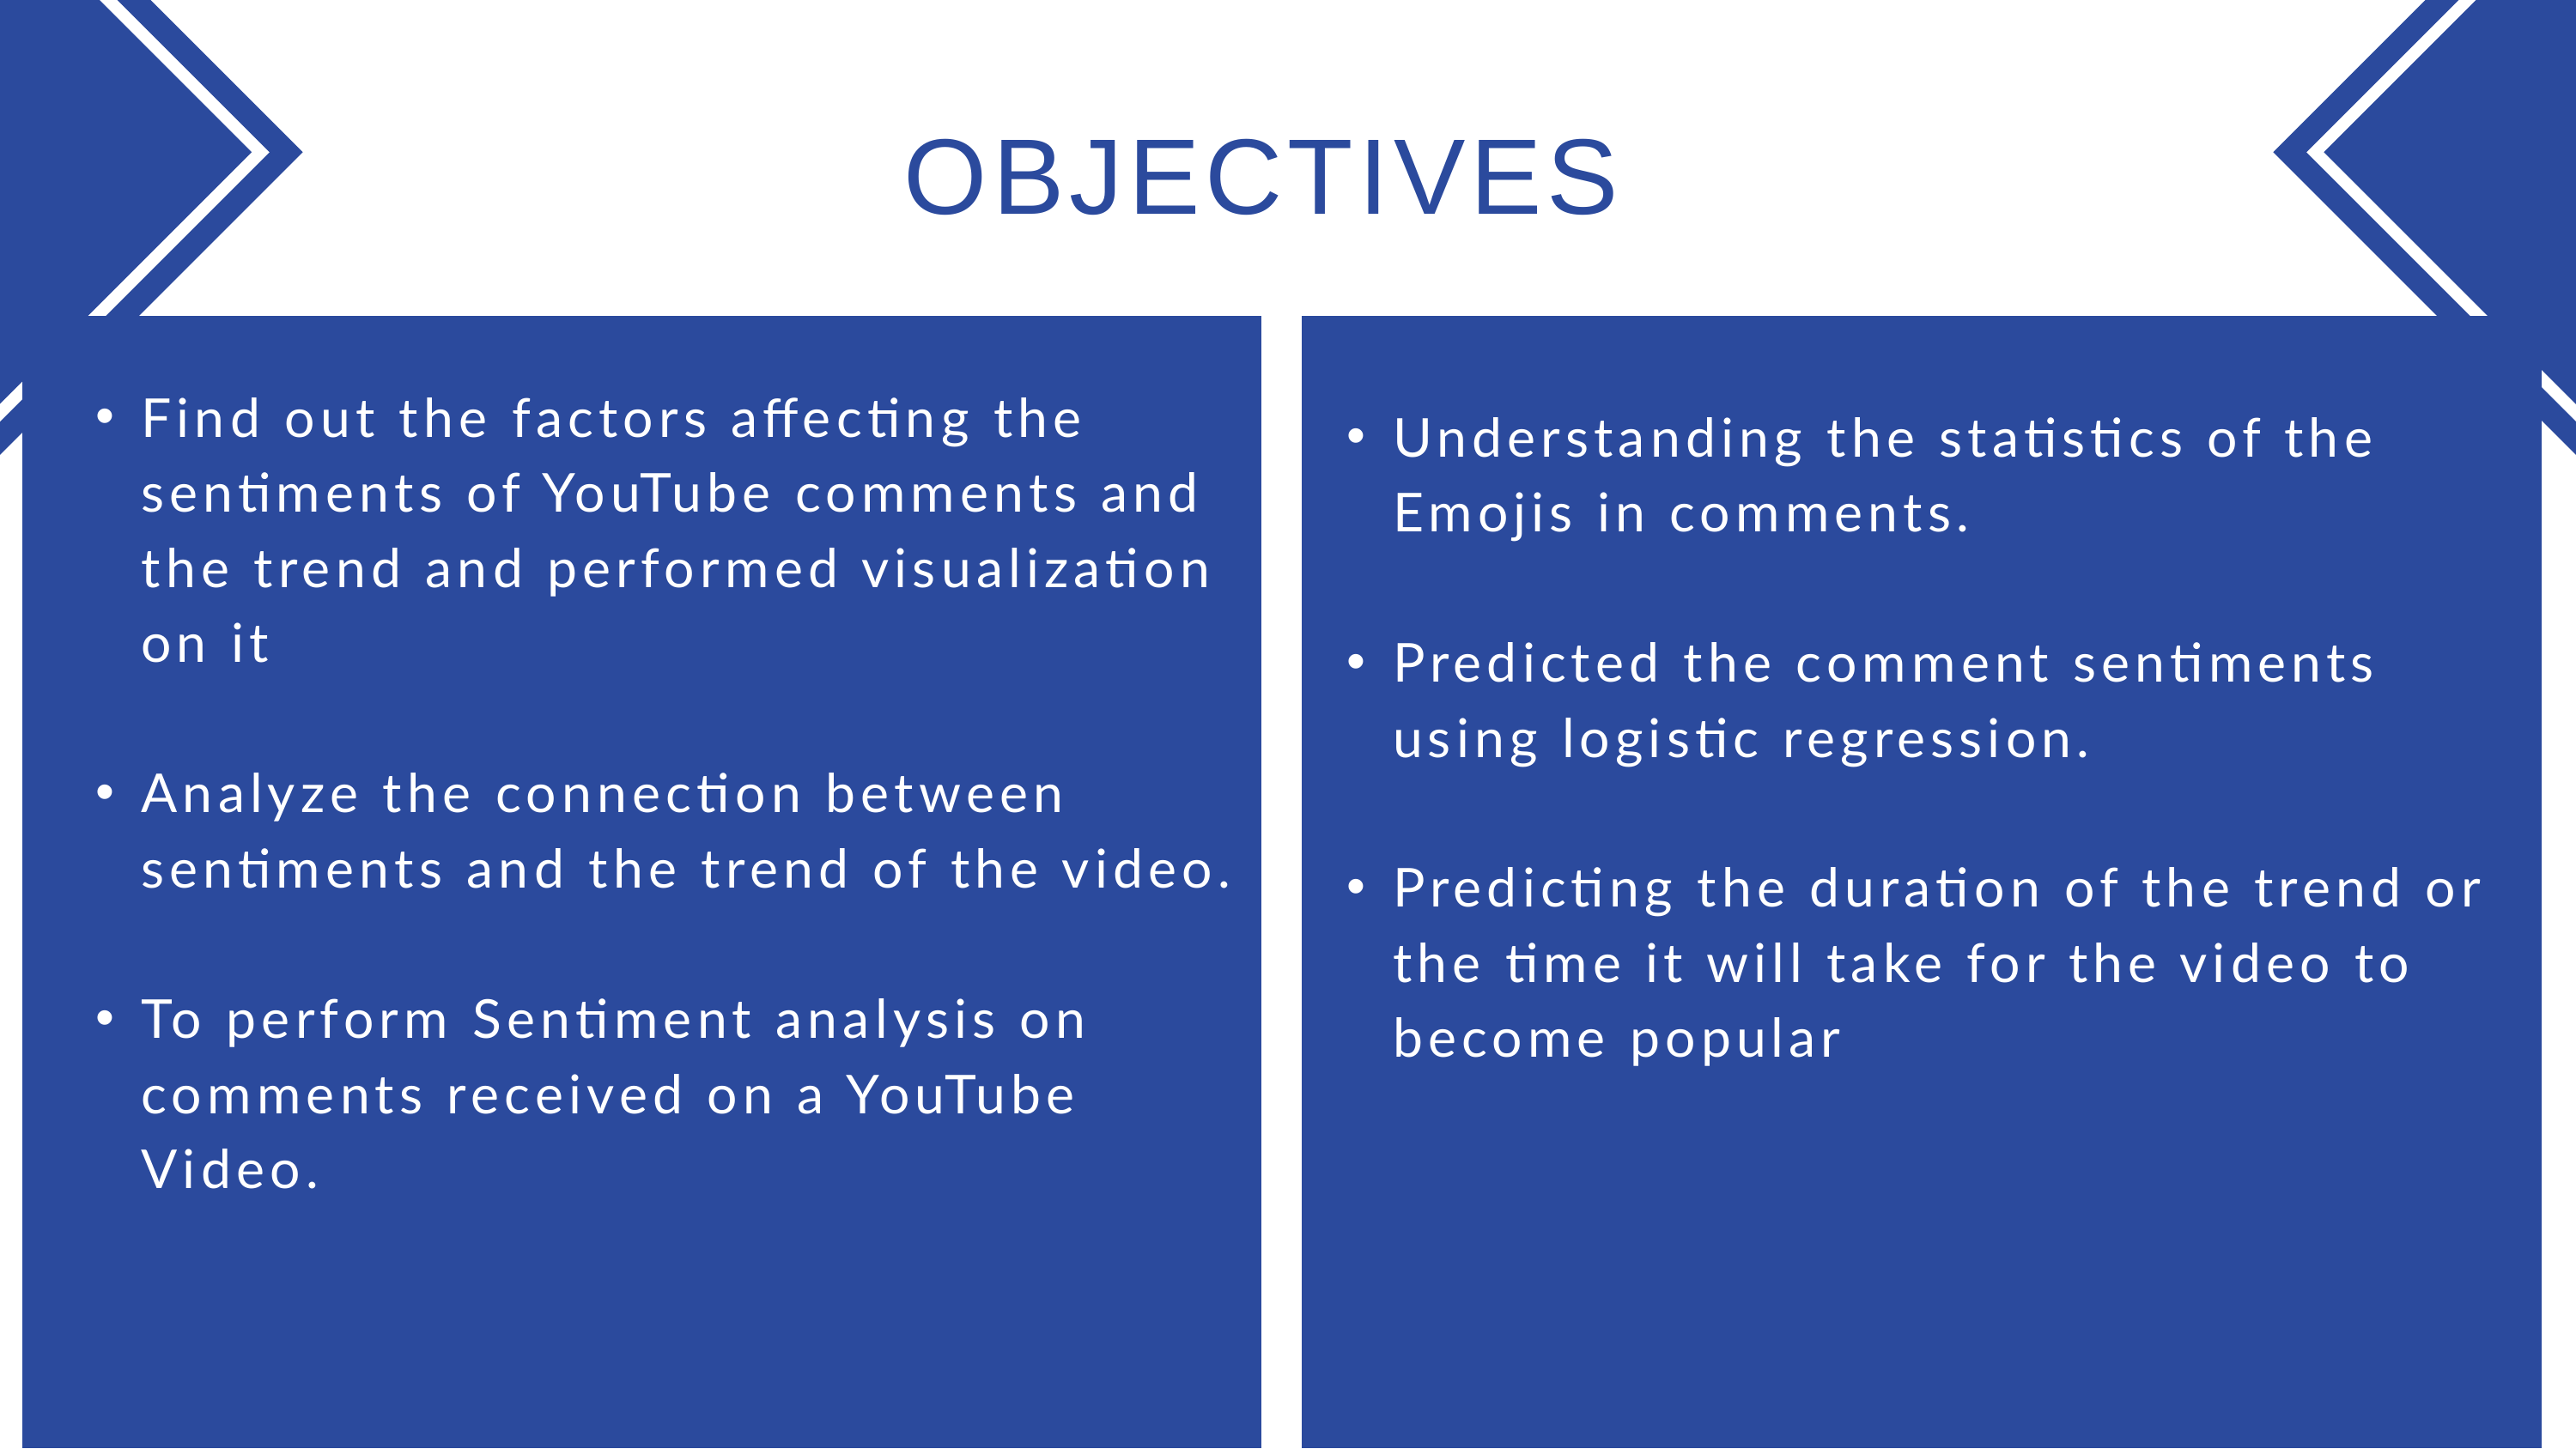

OBJECTIVES

Find out the factors affecting the sentiments of YouTube comments and the trend and performed visualization on it

Analyze the connection between sentiments and the trend of the video.

To perform Sentiment analysis on comments received on a YouTube Video.

Understanding the statistics of the Emojis in comments.

Predicted the comment sentiments using logistic regression.

Predicting the duration of the trend or the time it will take for the video to become popular